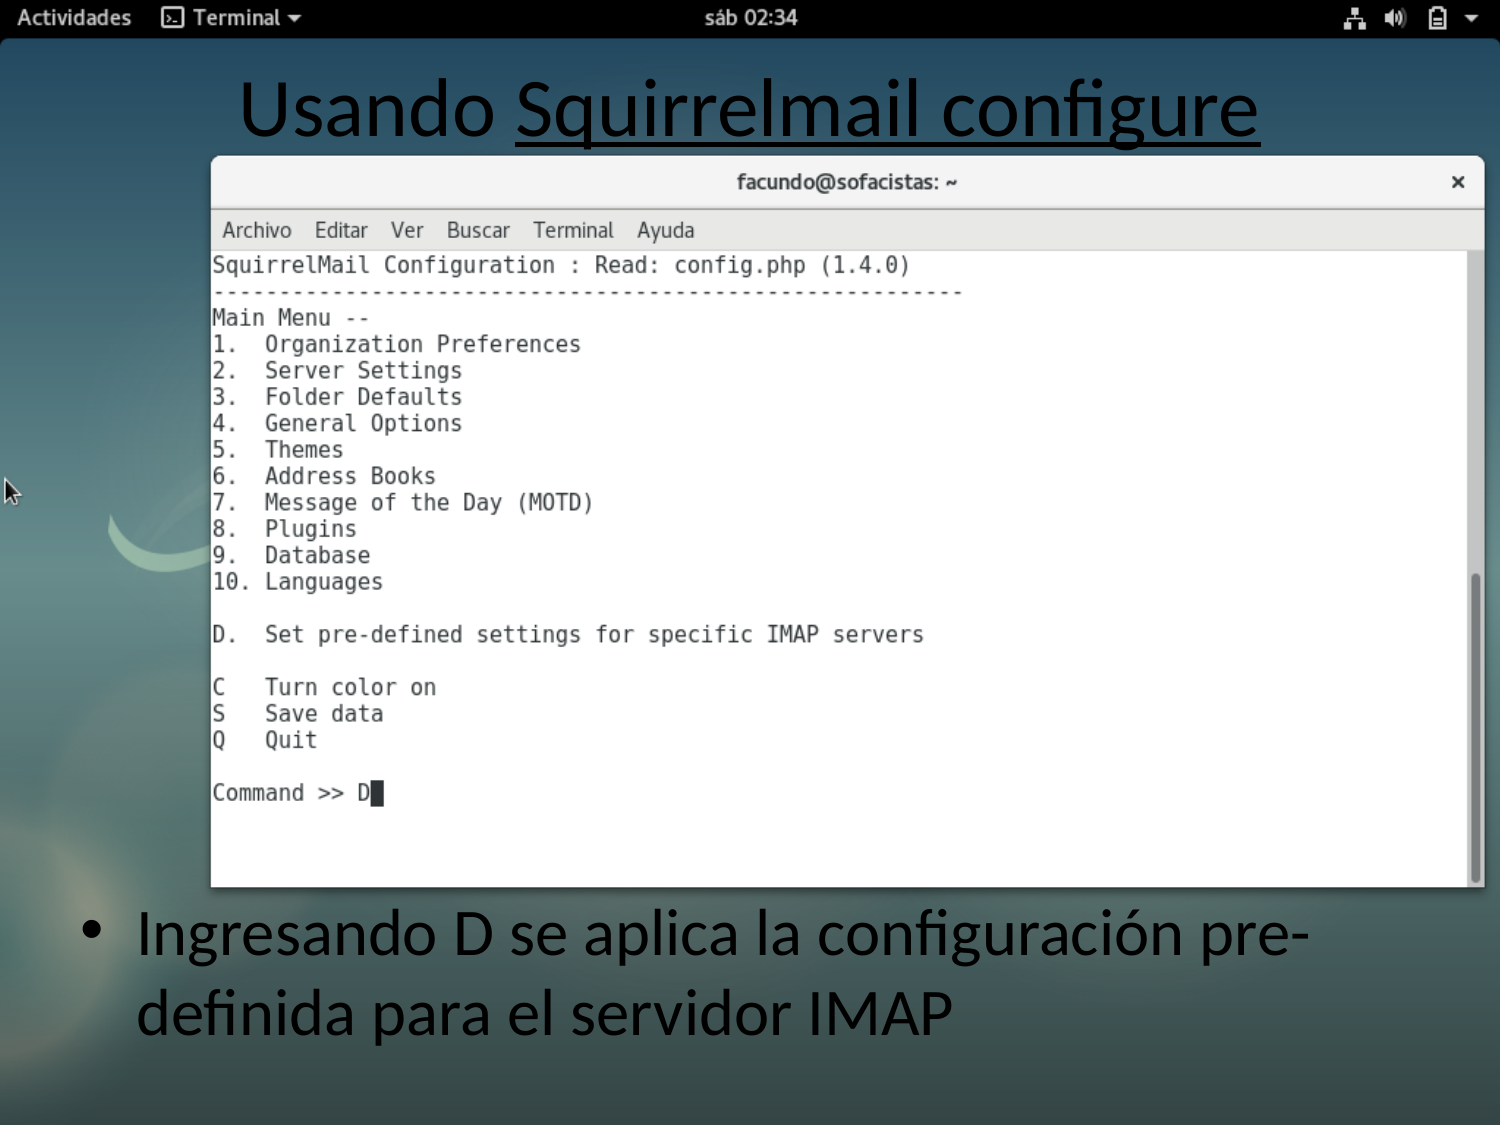

# Usando Squirrelmail configure
Ingresando D se aplica la configuración pre-definida para el servidor IMAP